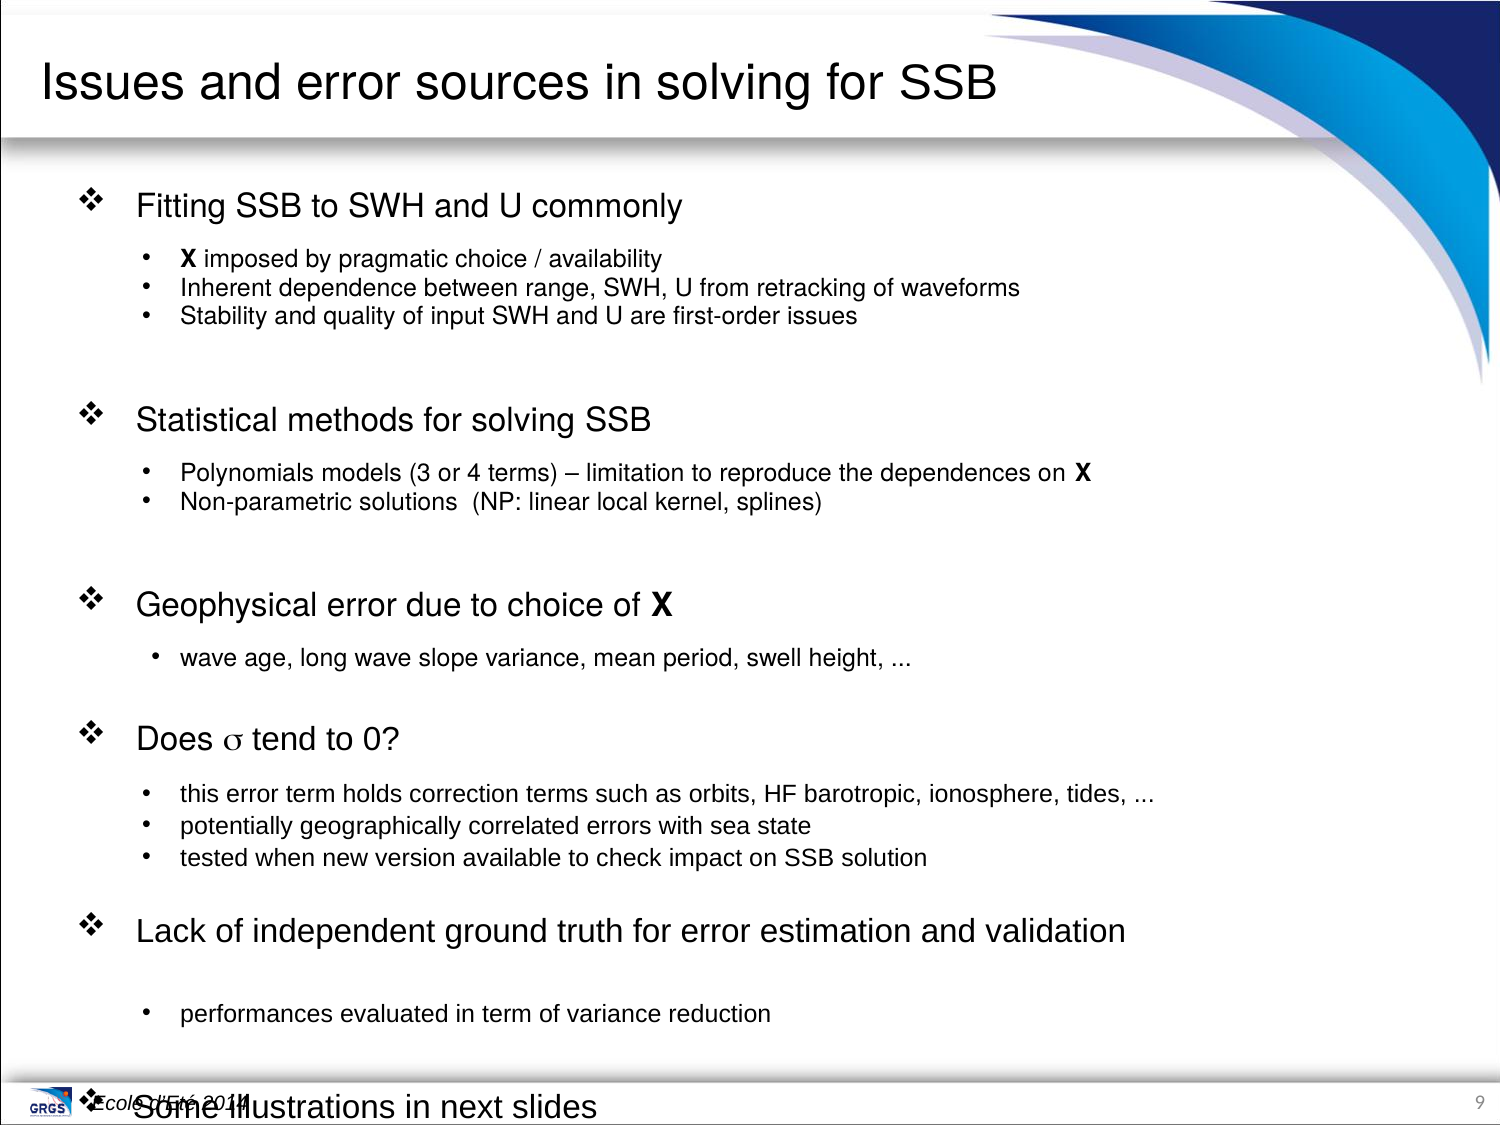

Issues and error sources in solving for SSB
Fitting SSB to SWH and U commonly

X imposed by pragmatic choice / availability
Inherent dependence between range, SWH, U from retracking of waveforms
Stability and quality of input SWH and U are first-order issues

Statistical methods for solving SSB

Polynomials models (3 or 4 terms) – limitation to reproduce the dependences on X
Non-parametric solutions  (NP: linear local kernel, splines)

Geophysical error due to choice of X

wave age, long wave slope variance, mean period, swell height, ...

Does σ tend to 0?

this error term holds correction terms such as orbits, HF barotropic, ionosphere, tides, ...
potentially geographically correlated errors with sea state
tested when new version available to check impact on SSB solution

Lack of independent ground truth for error estimation and validation

performances evaluated in term of variance reduction

  Some illustrations in next slides

9